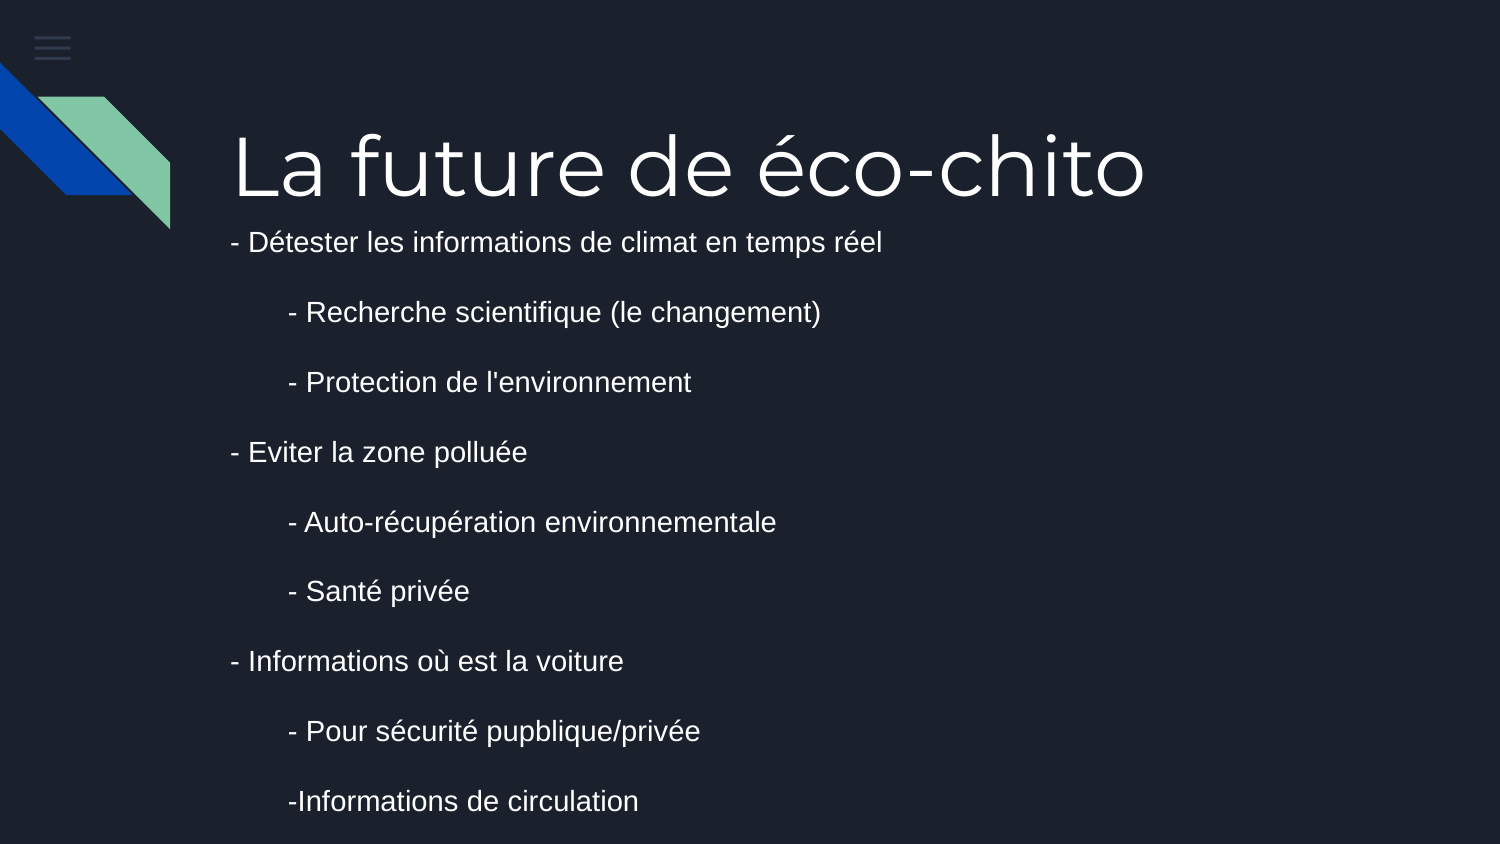

# La future de éco-chito
- Détester les informations de climat en temps réel

       - Recherche scientifique (le changement)

       - Protection de l'environnement

- Eviter la zone polluée

       - Auto-récupération environnementale

       - Santé privée

- Informations où est la voiture

       - Pour sécurité pupblique/privée

       -Informations de circulation